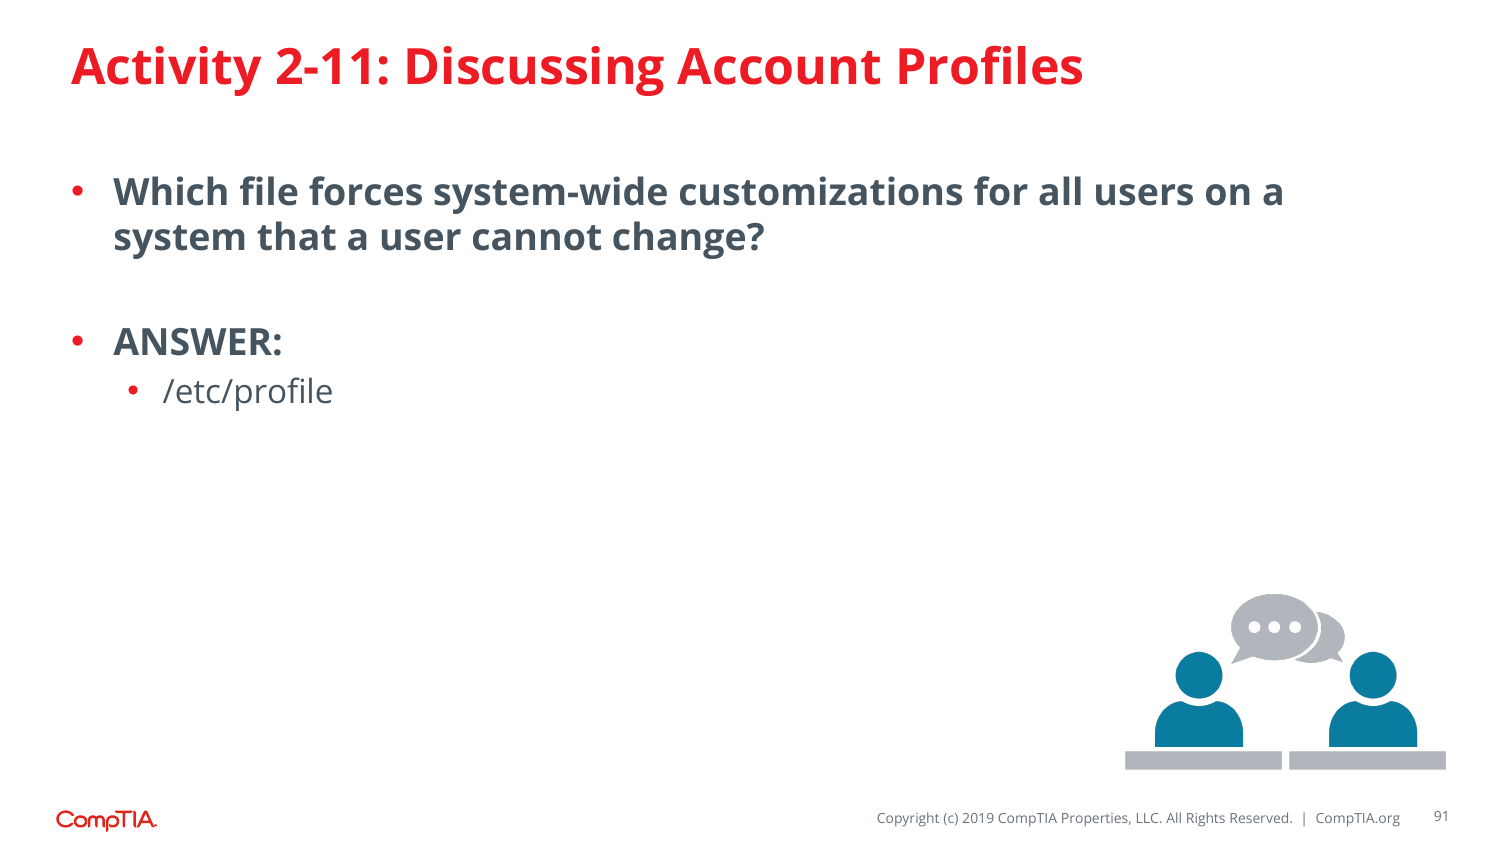

# Activity 2-11: Discussing Account Profiles
Which file forces system-wide customizations for all users on a system that a user cannot change?

ANSWER:
/etc/profile

91